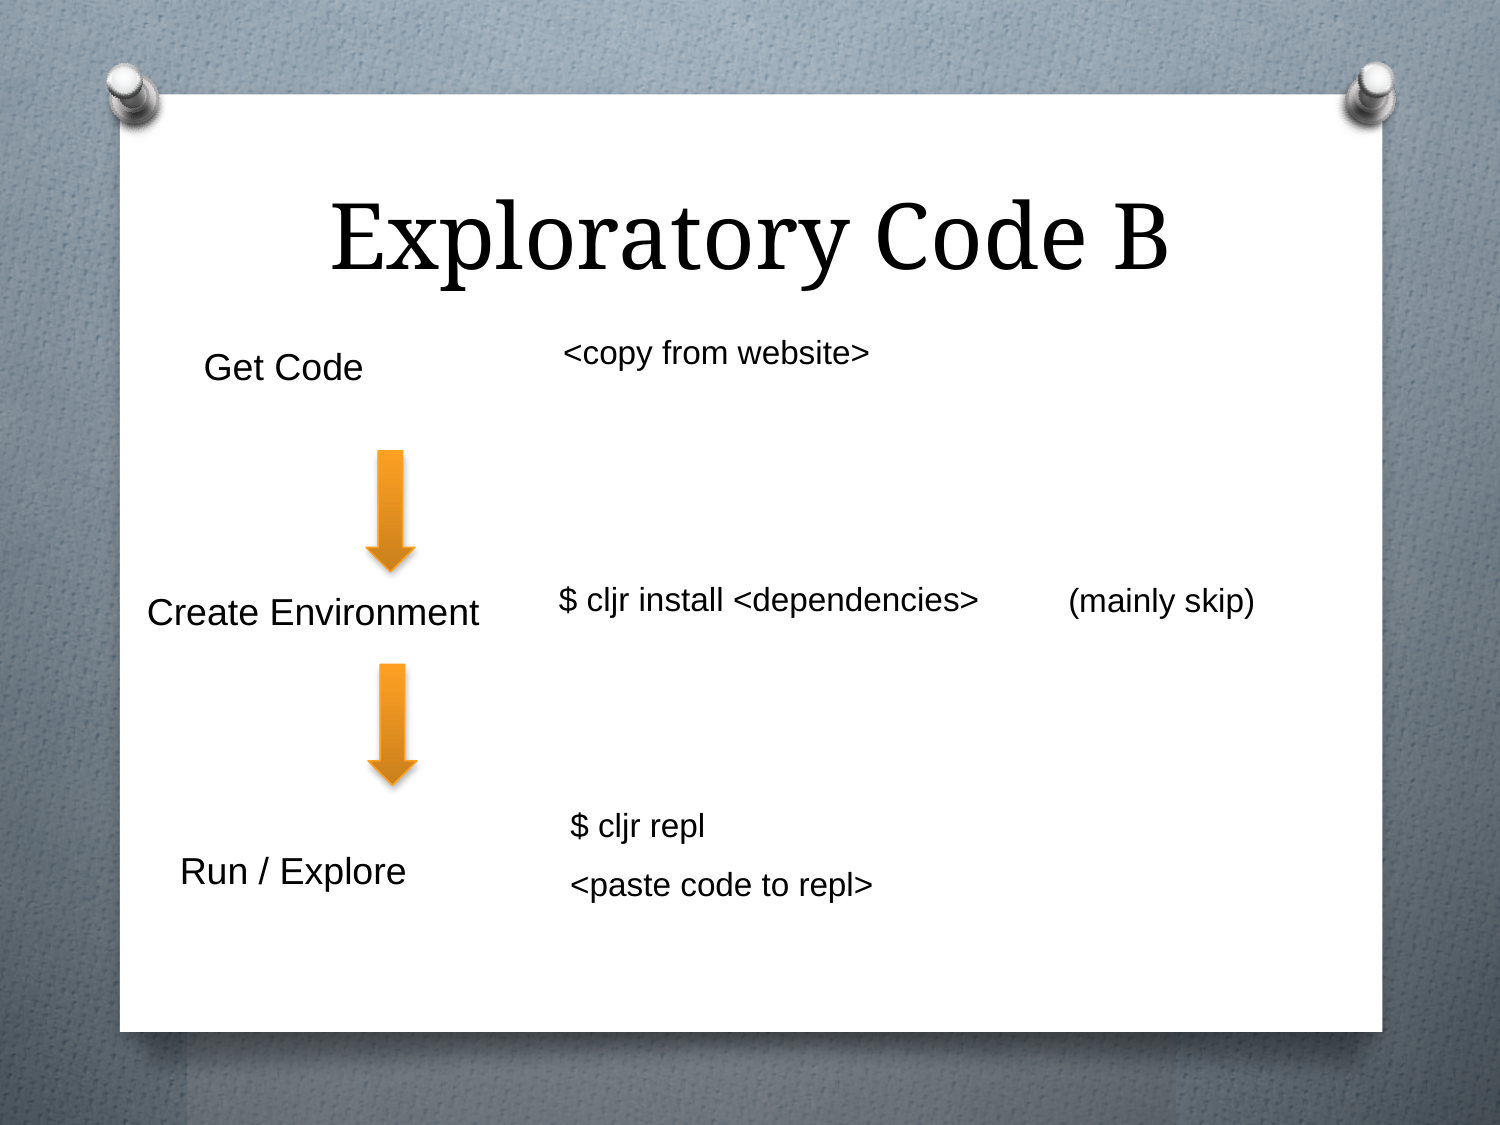

# Exploratory Code B
<copy from website>
Get Code

Create Environment

Run / Explore
$ cljr install <dependencies>
(mainly skip)
$ cljr repl
<paste code to repl>